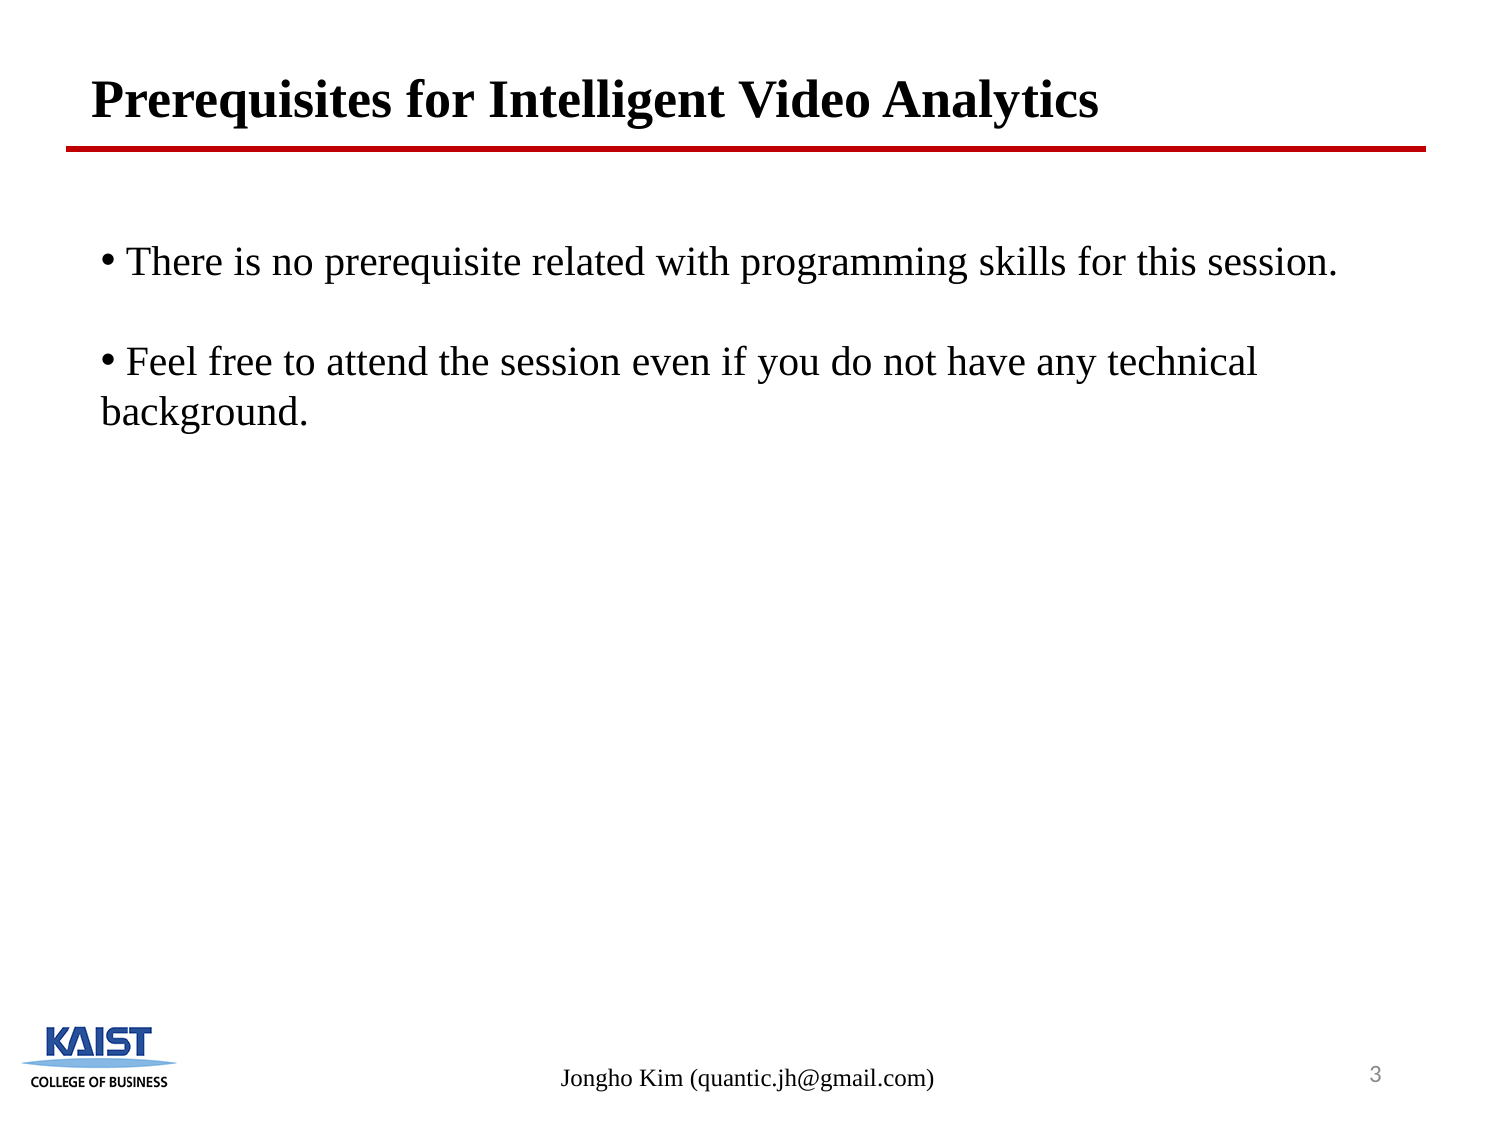

Prerequisites for Intelligent Video Analytics
 There is no prerequisite related with programming skills for this session.

 Feel free to attend the session even if you do not have any technical background.
3